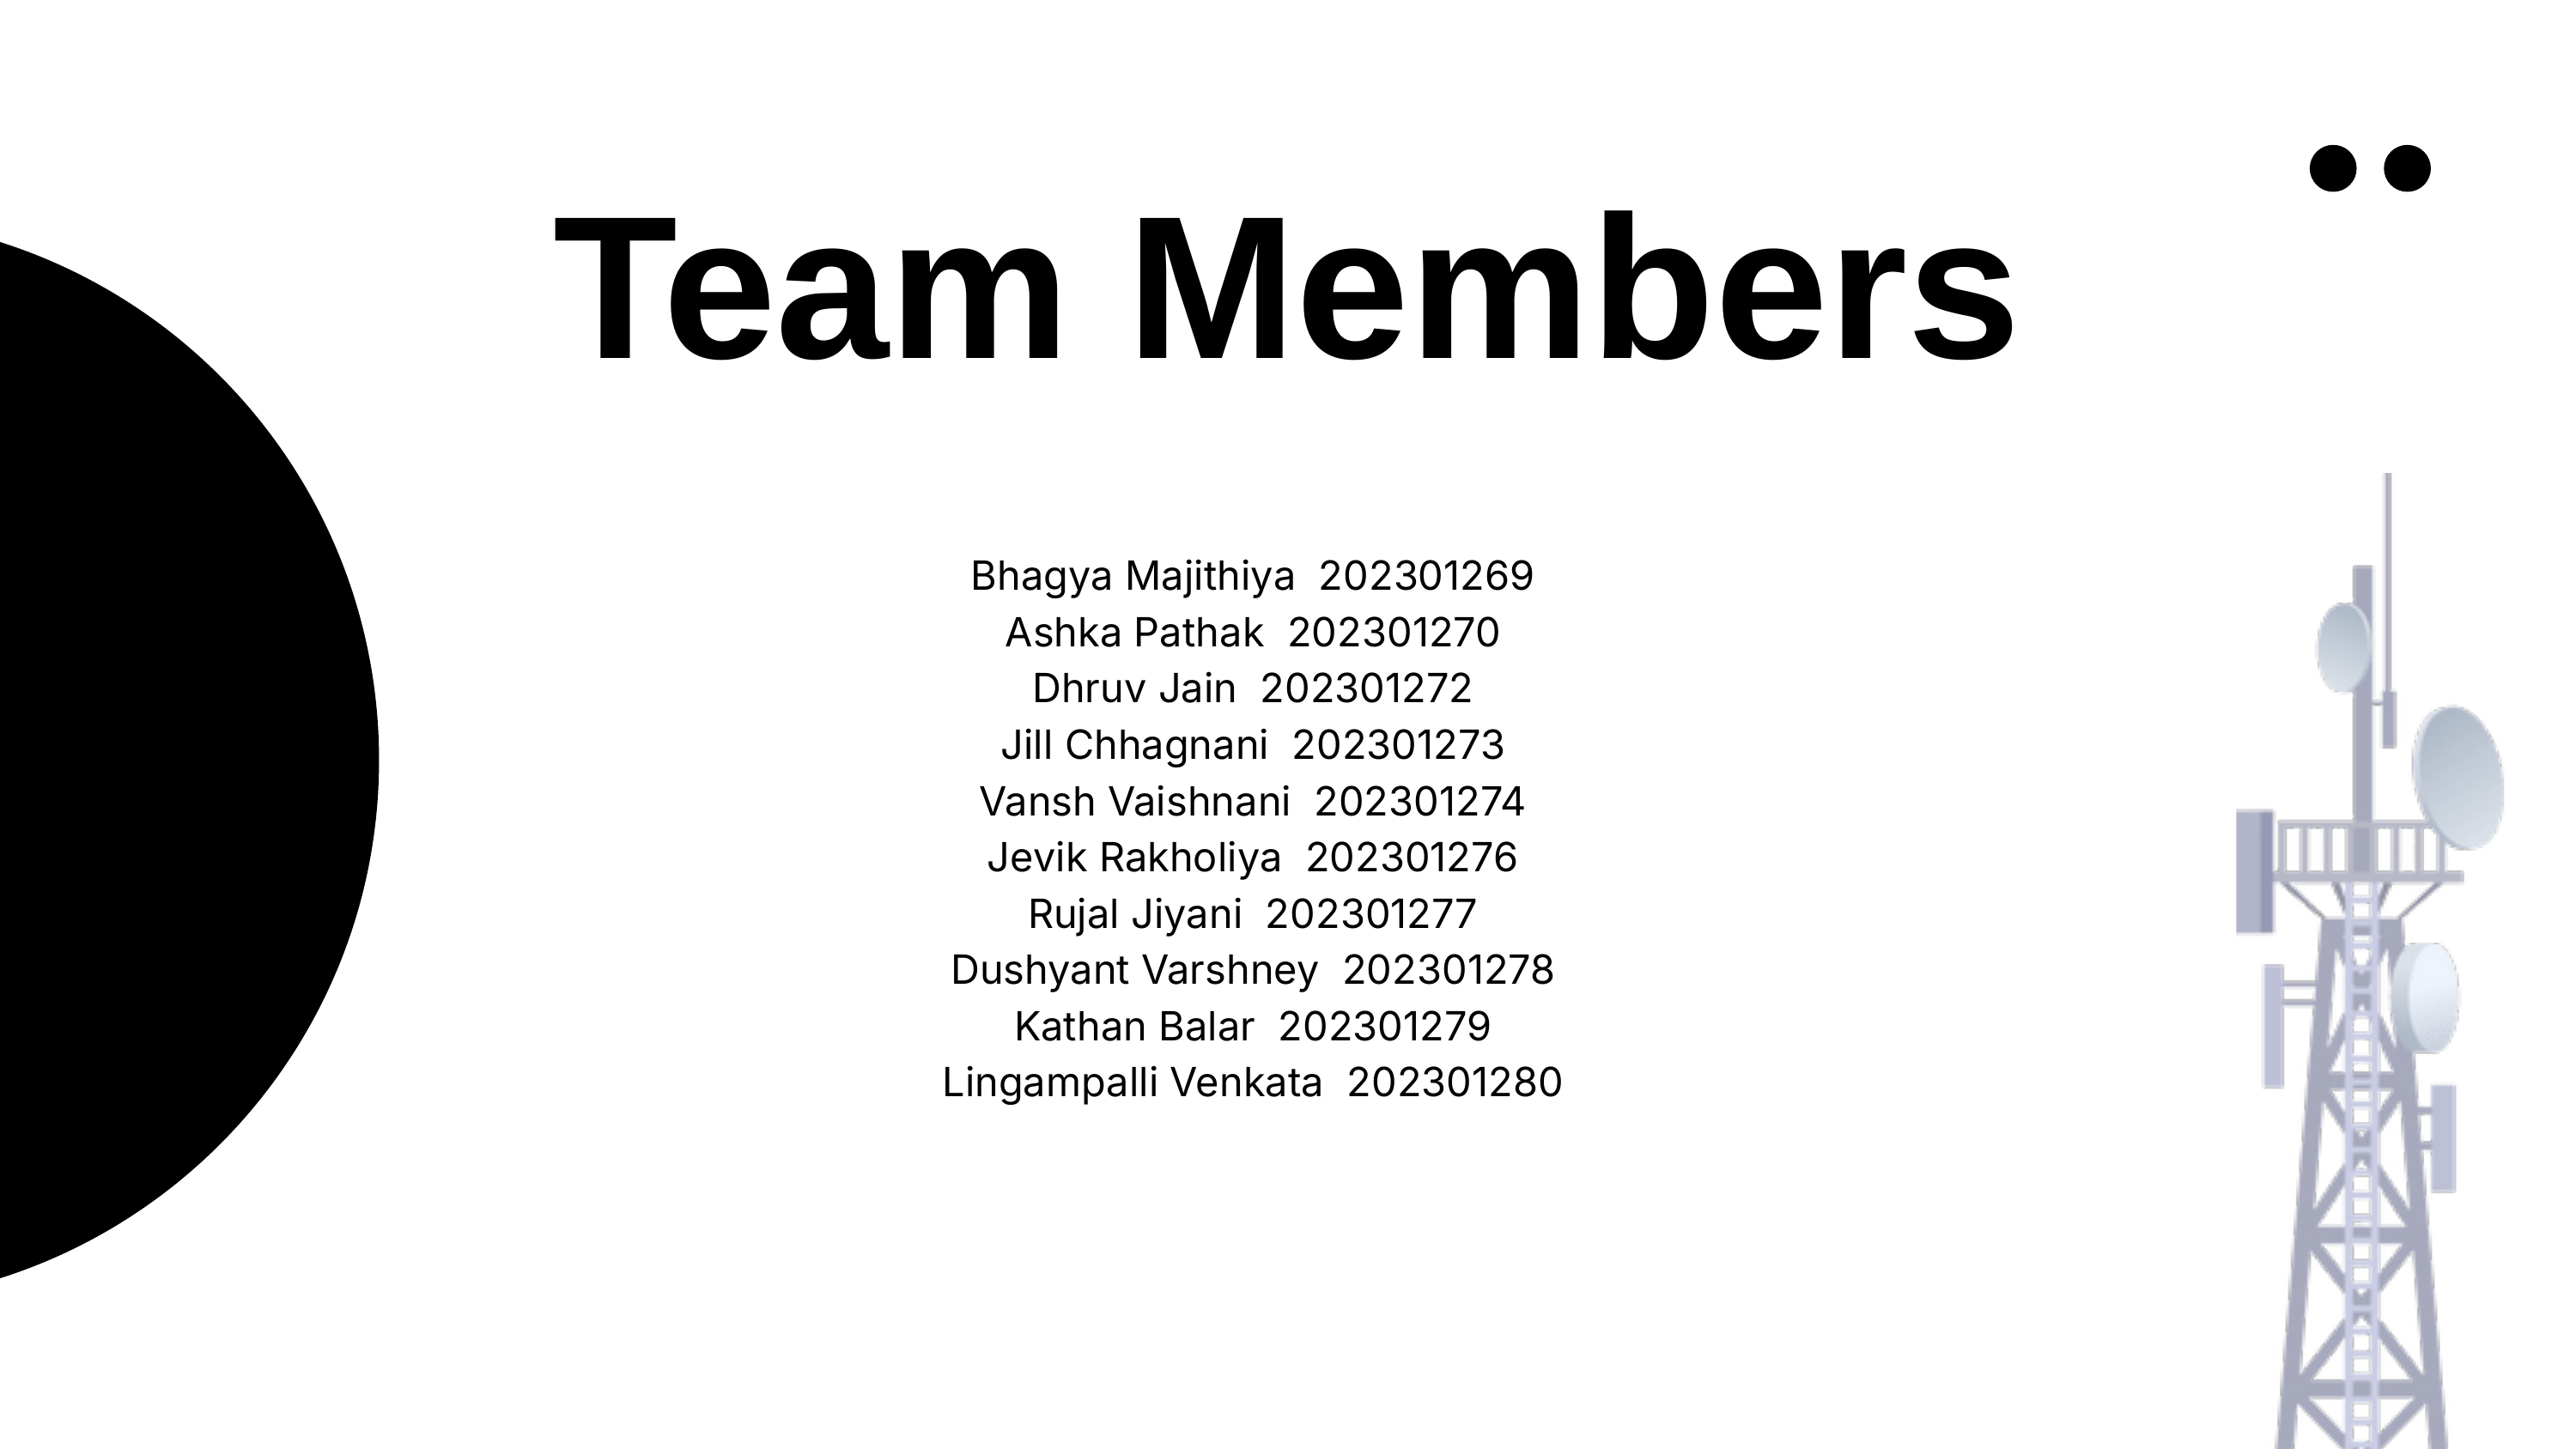

Team Members

Bhagya Majithiya  202301269
Ashka Pathak  202301270
Dhruv Jain  202301272
Jill Chhagnani  202301273
Vansh Vaishnani  202301274
Jevik Rakholiya  202301276
Rujal Jiyani  202301277
Dushyant Varshney  202301278
Kathan Balar  202301279
Lingampalli Venkata  202301280